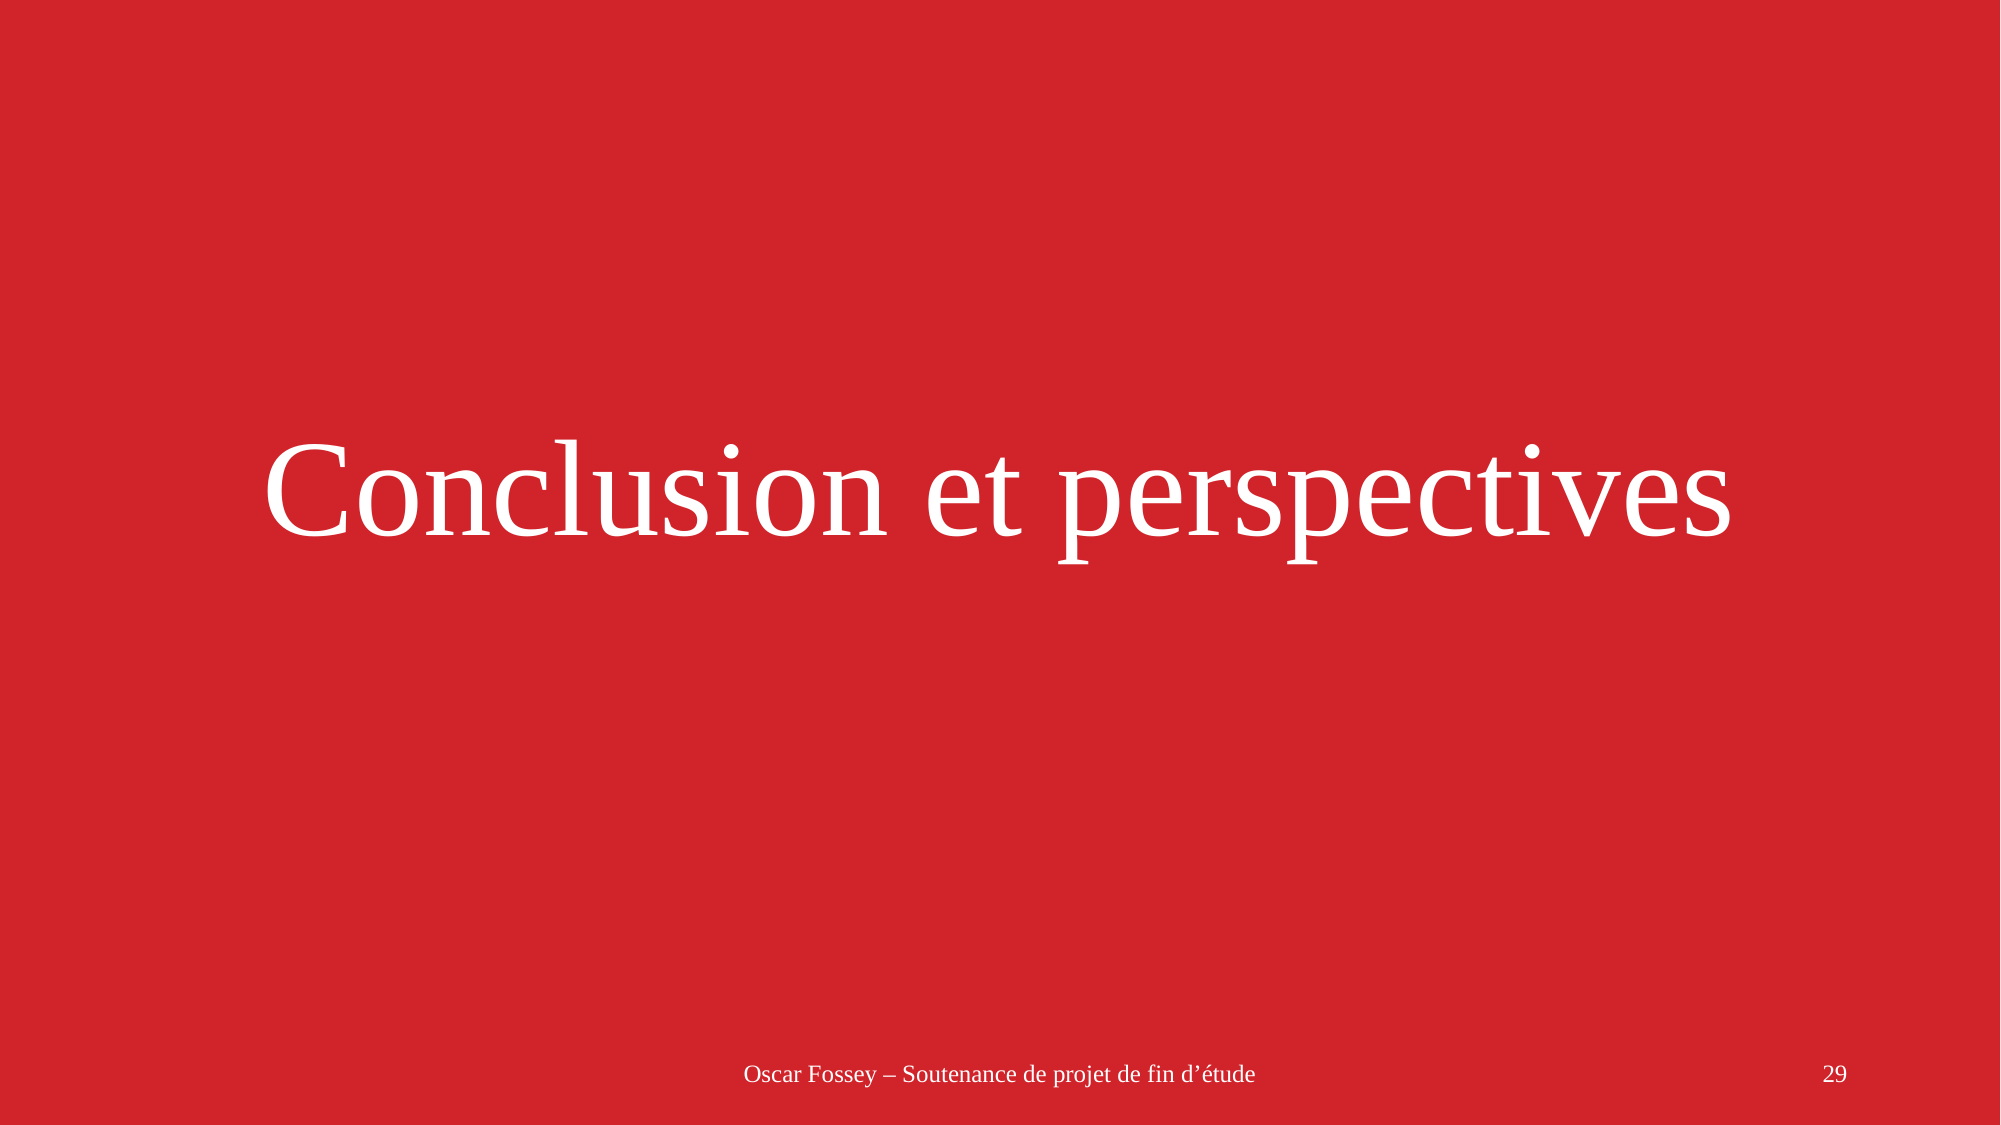

Conclusion et perspectives
Oscar Fossey – Soutenance de projet de fin d’étude
29